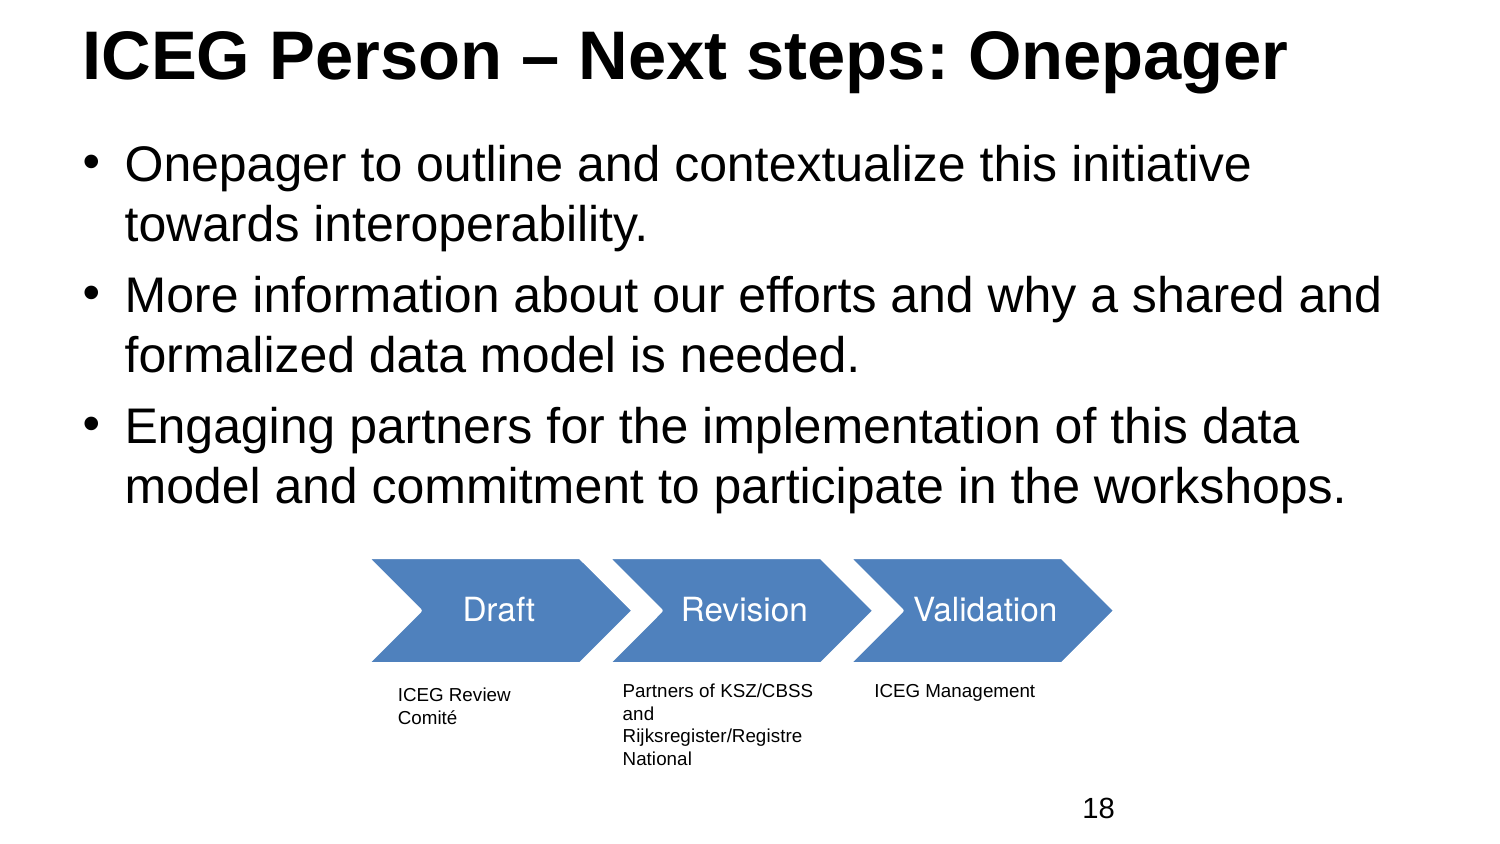

# ICEG Person – Next steps: Onepager
Onepager to outline and contextualize this initiative towards interoperability.
More information about our efforts and why a shared and formalized data model is needed.
Engaging partners for the implementation of this data model and commitment to participate in the workshops.

Draft
Revision
Validation
ICEG Management
Partners of KSZ/CBSS and Rijksregister/Registre National
ICEG Review Comité
18